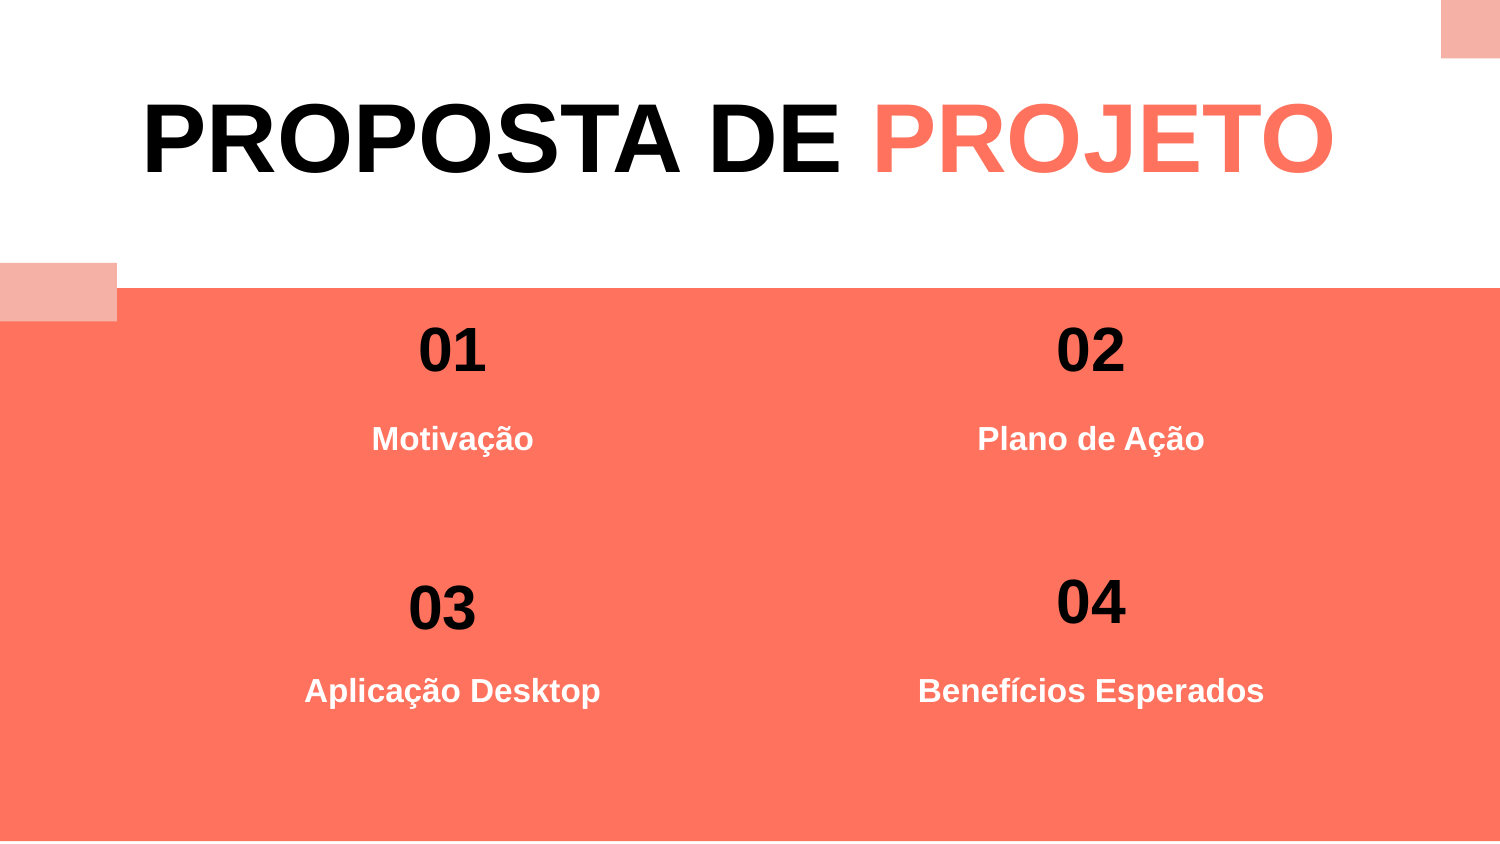

PROPOSTA DE PROJETO
02
01
Plano de Ação
# Motivação
04
03
Aplicação Desktop
Benefícios Esperados